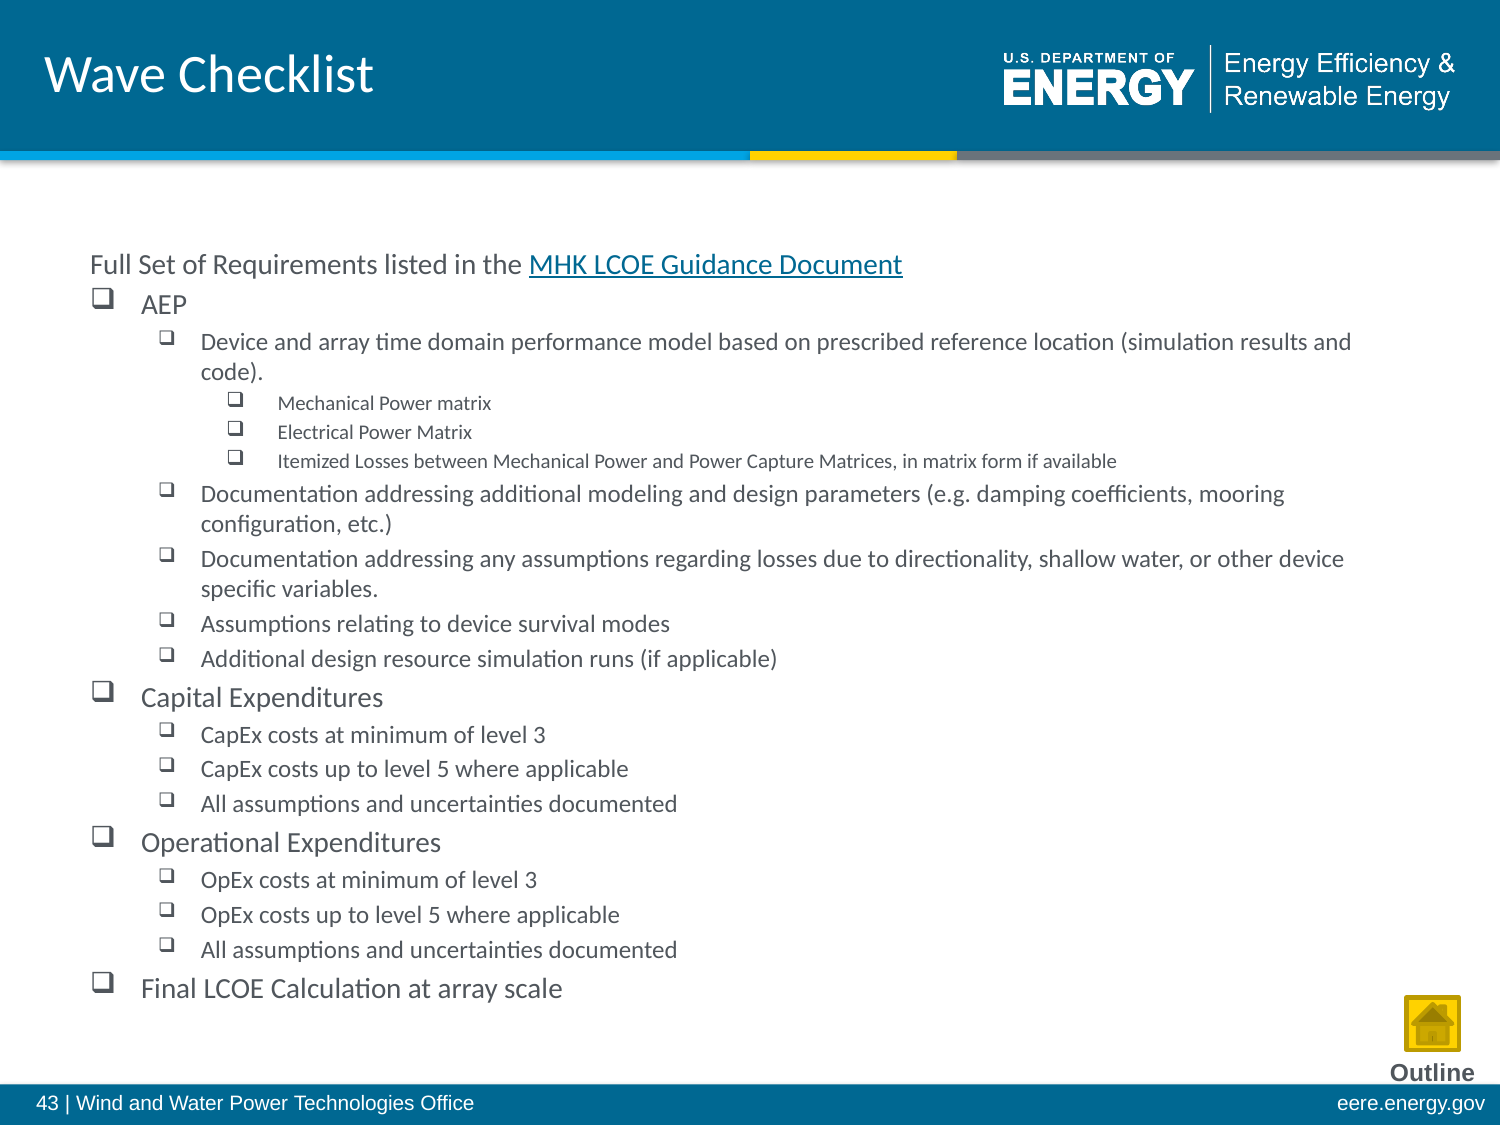

# Wave Checklist
Full Set of Requirements listed in the MHK LCOE Guidance Document
AEP
Device and array time domain performance model based on prescribed reference location (simulation results and code).
Mechanical Power matrix
Electrical Power Matrix
Itemized Losses between Mechanical Power and Power Capture Matrices, in matrix form if available
Documentation addressing additional modeling and design parameters (e.g. damping coefficients, mooring configuration, etc.)
Documentation addressing any assumptions regarding losses due to directionality, shallow water, or other device specific variables.
Assumptions relating to device survival modes
Additional design resource simulation runs (if applicable)
Capital Expenditures
CapEx costs at minimum of level 3
CapEx costs up to level 5 where applicable
All assumptions and uncertainties documented
Operational Expenditures
OpEx costs at minimum of level 3
OpEx costs up to level 5 where applicable
All assumptions and uncertainties documented
Final LCOE Calculation at array scale

Outline